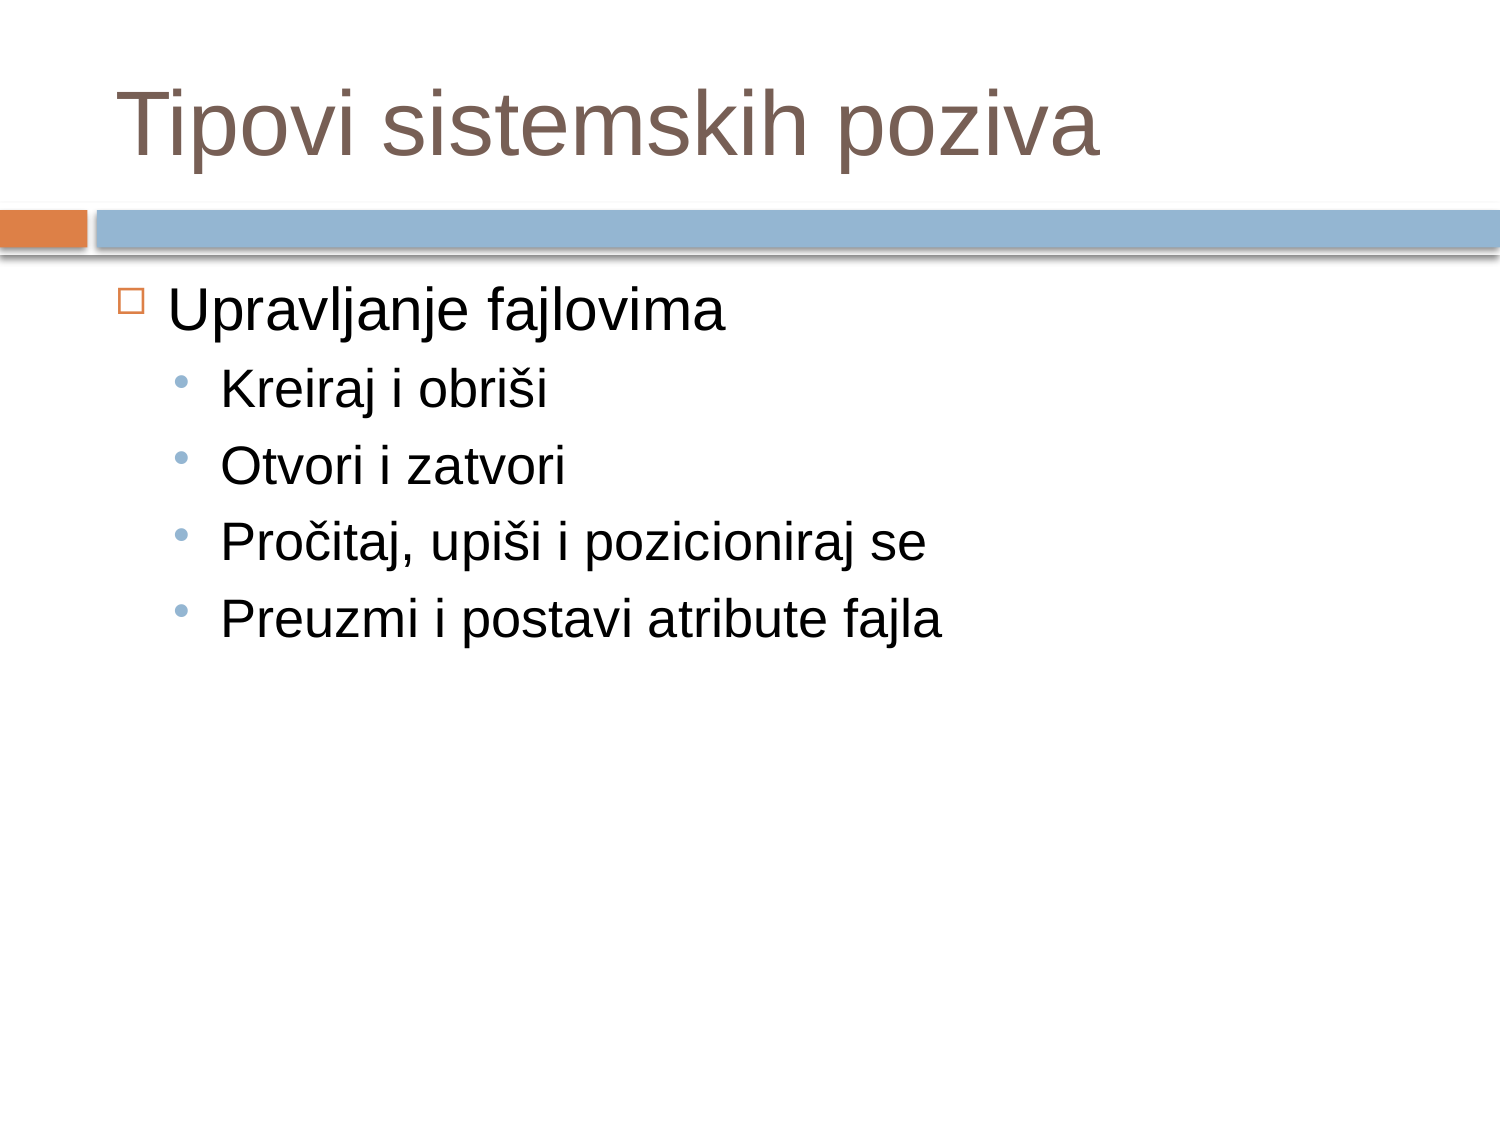

# Tipovi sistemskih poziva
Upravljanje fajlovima
Kreiraj i obriši
Otvori i zatvori
Pročitaj, upiši i pozicioniraj se
Preuzmi i postavi atribute fajla